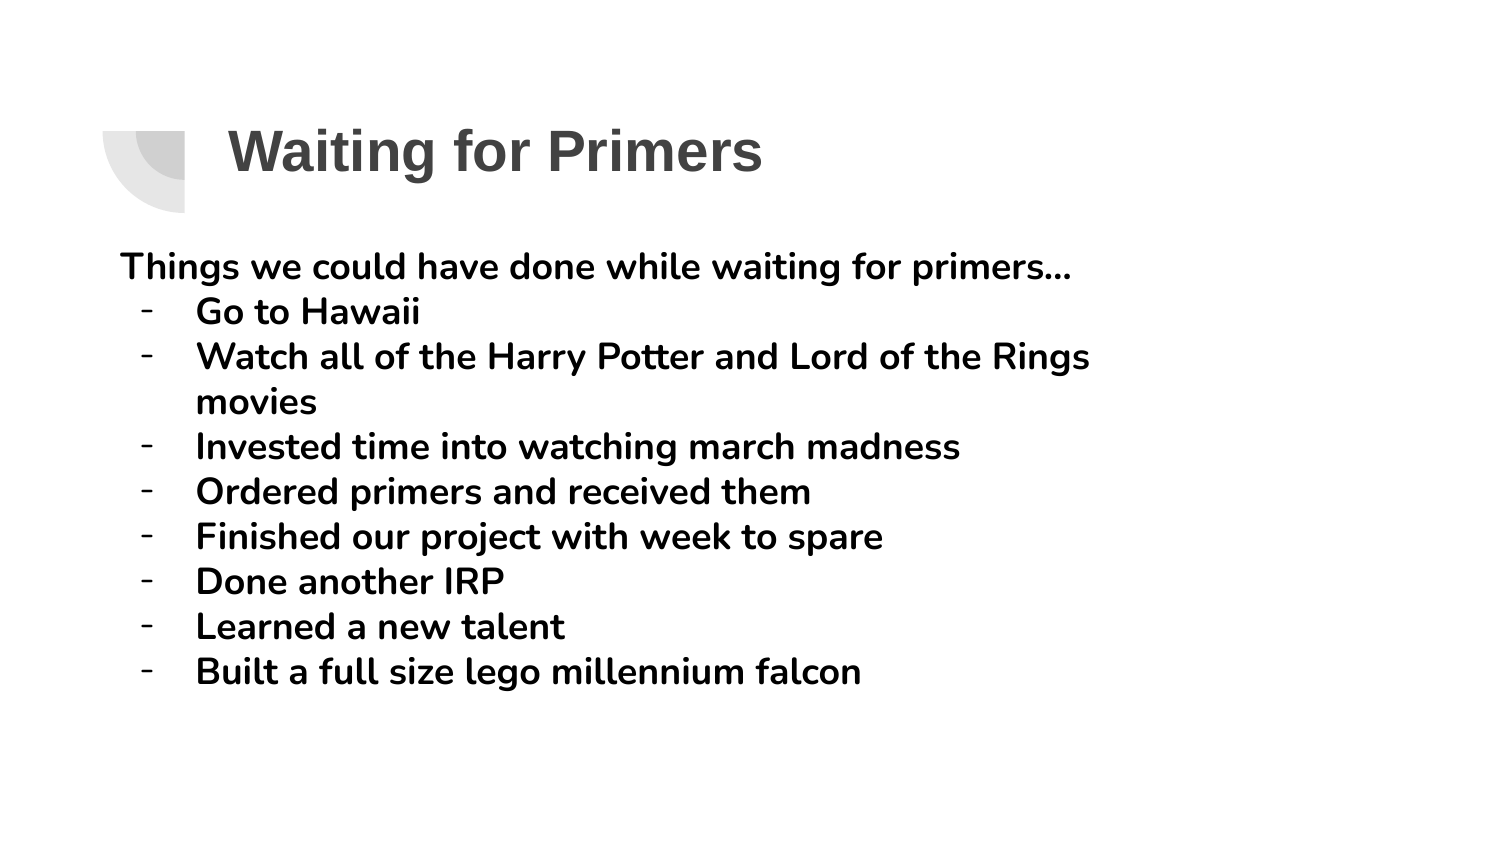

# Waiting for Primers
Things we could have done while waiting for primers…
Go to Hawaii
Watch all of the Harry Potter and Lord of the Rings movies
Invested time into watching march madness
Ordered primers and received them
Finished our project with week to spare
Done another IRP
Learned a new talent
Built a full size lego millennium falcon